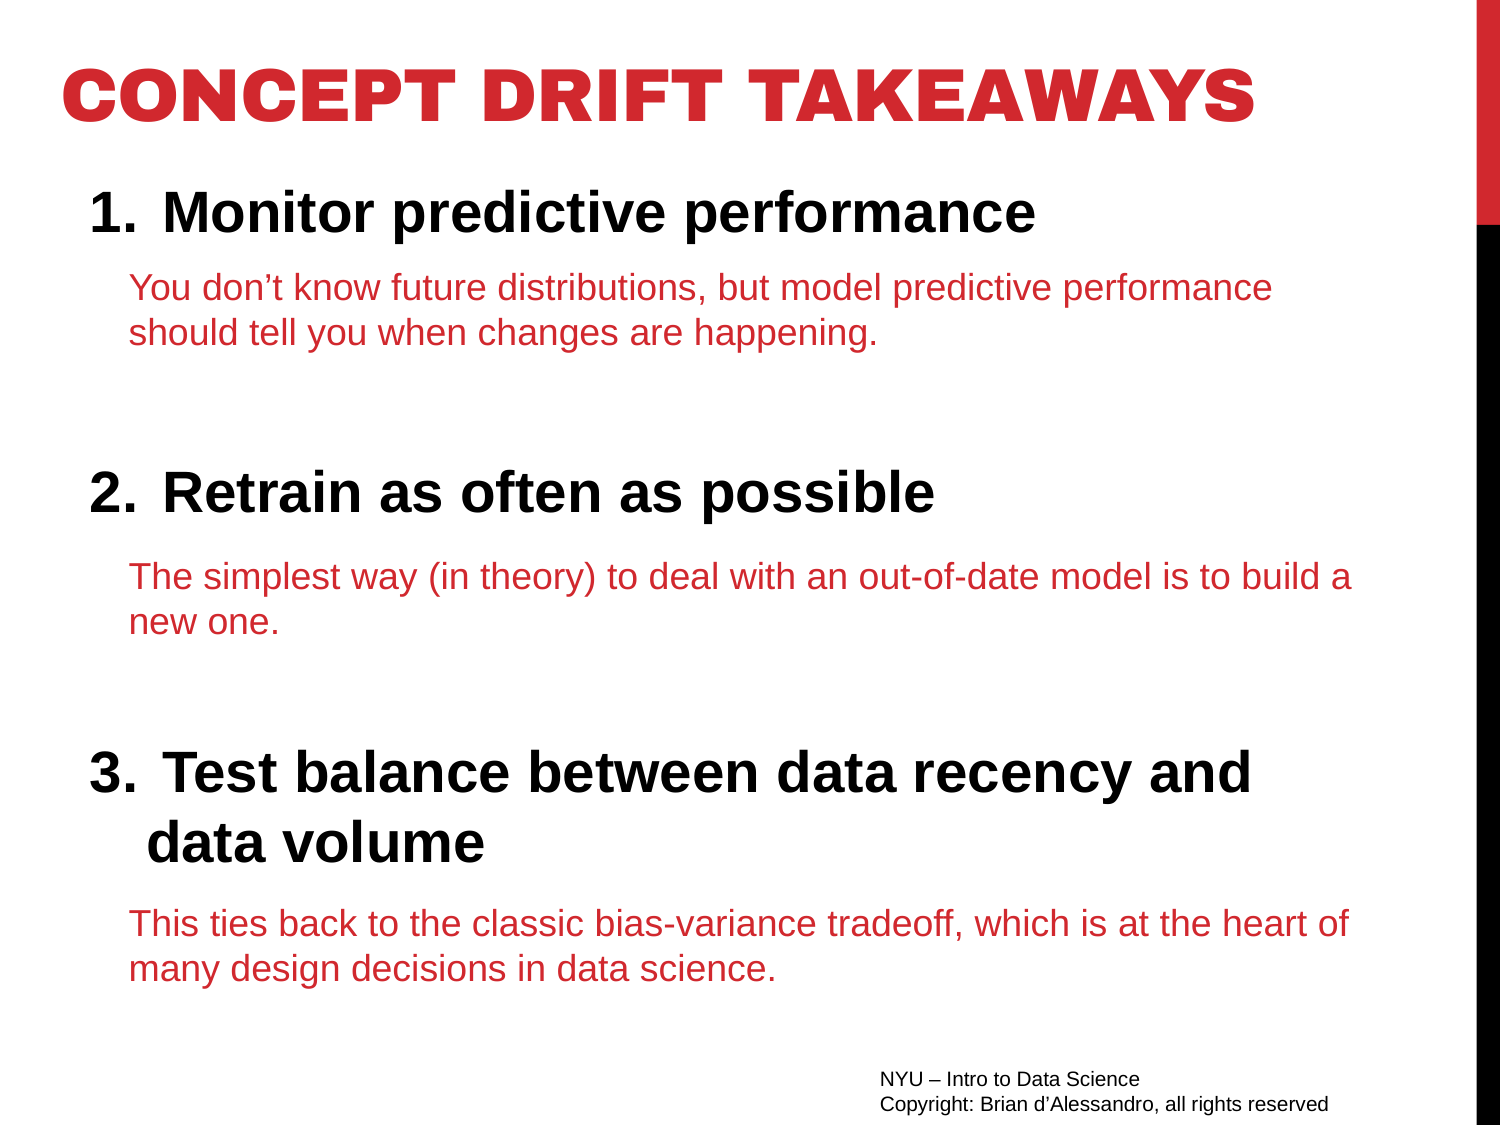

# Concept drift takeaways
 Monitor predictive performance

 Retrain as often as possible

 Test balance between data recency and data volume
You don’t know future distributions, but model predictive performance should tell you when changes are happening.
The simplest way (in theory) to deal with an out-of-date model is to build a new one.

This ties back to the classic bias-variance tradeoff, which is at the heart of
many design decisions in data science.